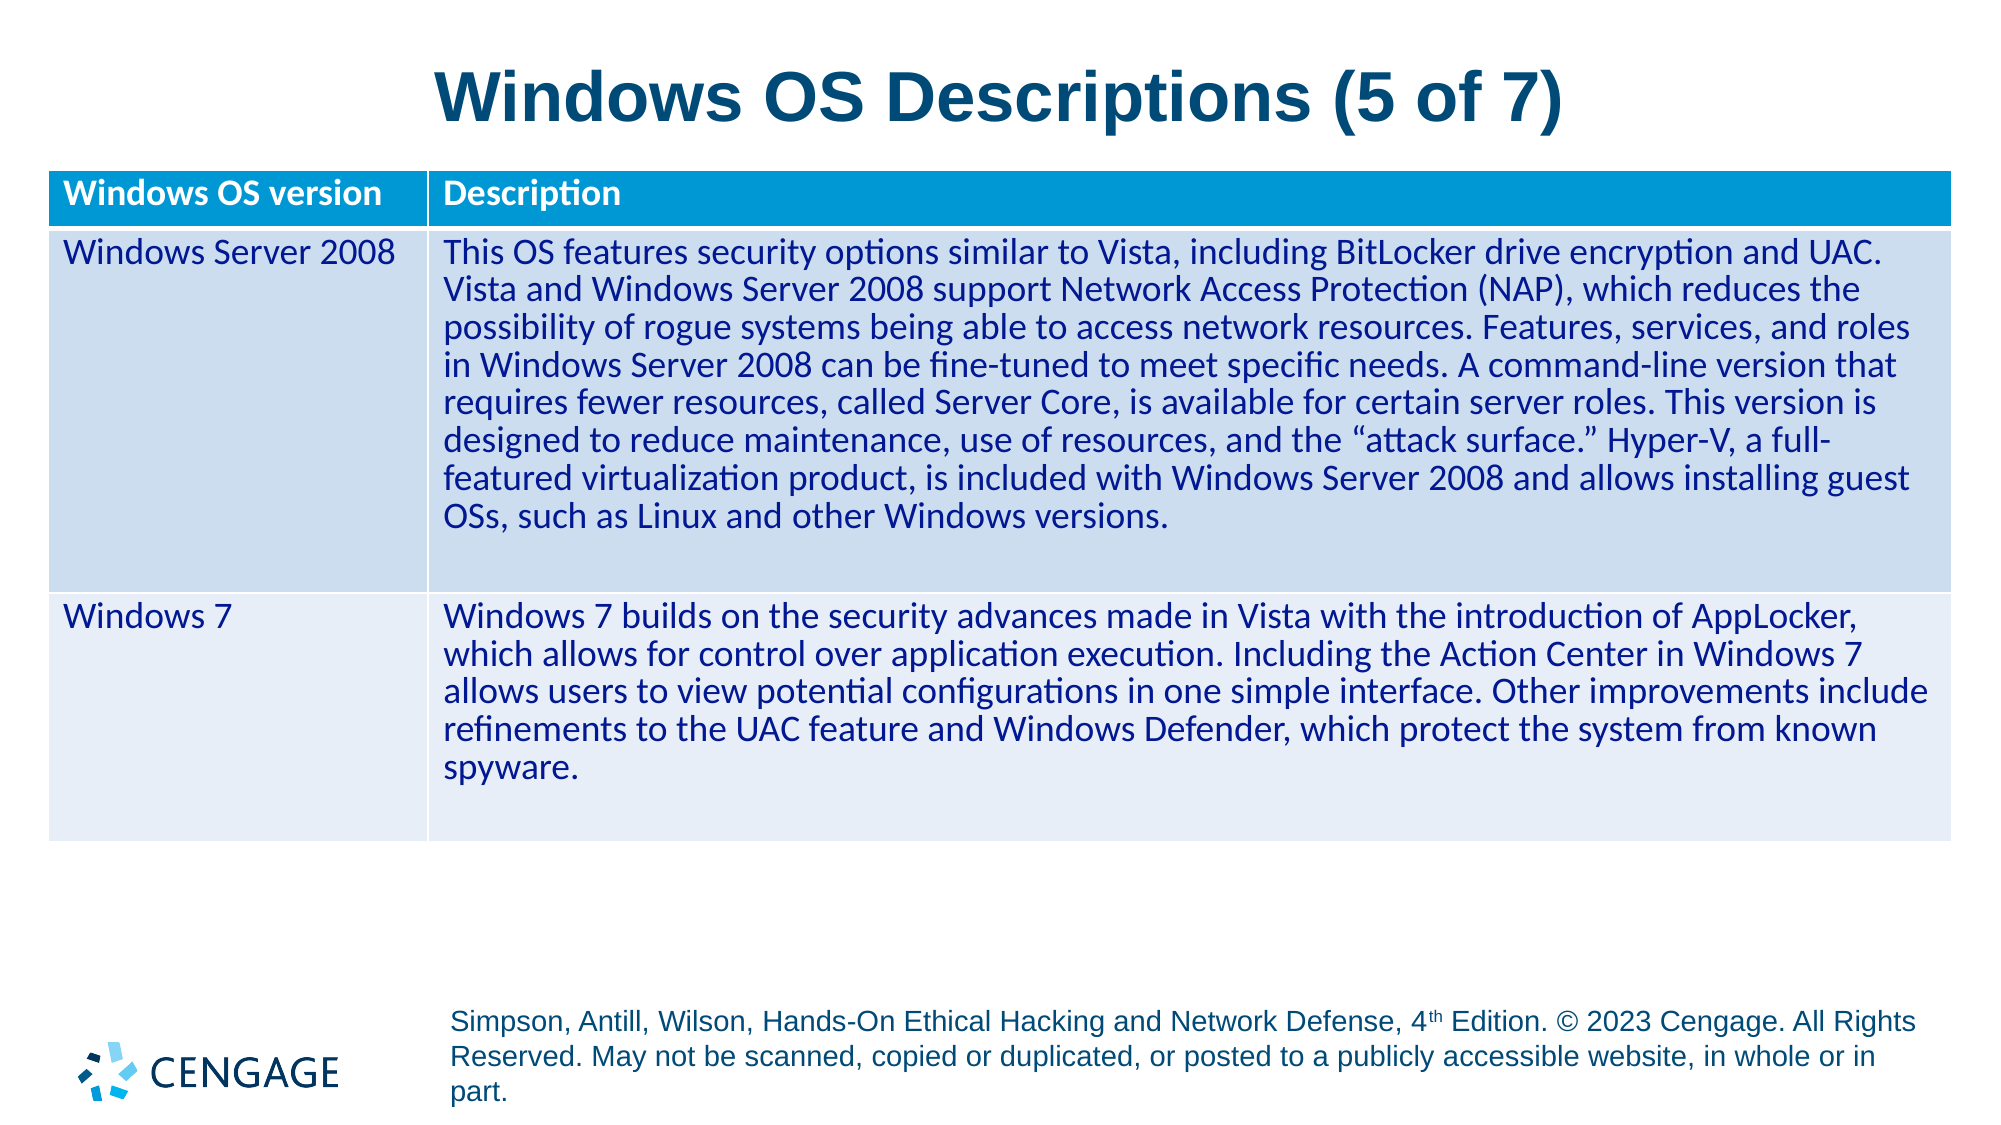

# Windows OS Descriptions (5 of 7)
| Windows OS version | Description |
| --- | --- |
| Windows Server 2008 | This OS features security options similar to Vista, including BitLocker drive encryption and UAC. Vista and Windows Server 2008 support Network Access Protection (NAP), which reduces the possibility of rogue systems being able to access network resources. Features, services, and roles in Windows Server 2008 can be fine-tuned to meet specific needs. A command-line version that requires fewer resources, called Server Core, is available for certain server roles. This version is designed to reduce maintenance, use of resources, and the “attack surface.” Hyper-V, a full-featured virtualization product, is included with Windows Server 2008 and allows installing guest OSs, such as Linux and other Windows versions. |
| Windows 7 | Windows 7 builds on the security advances made in Vista with the introduction of AppLocker, which allows for control over application execution. Including the Action Center in Windows 7 allows users to view potential configurations in one simple interface. Other improvements include refinements to the UAC feature and Windows Defender, which protect the system from known spyware. |